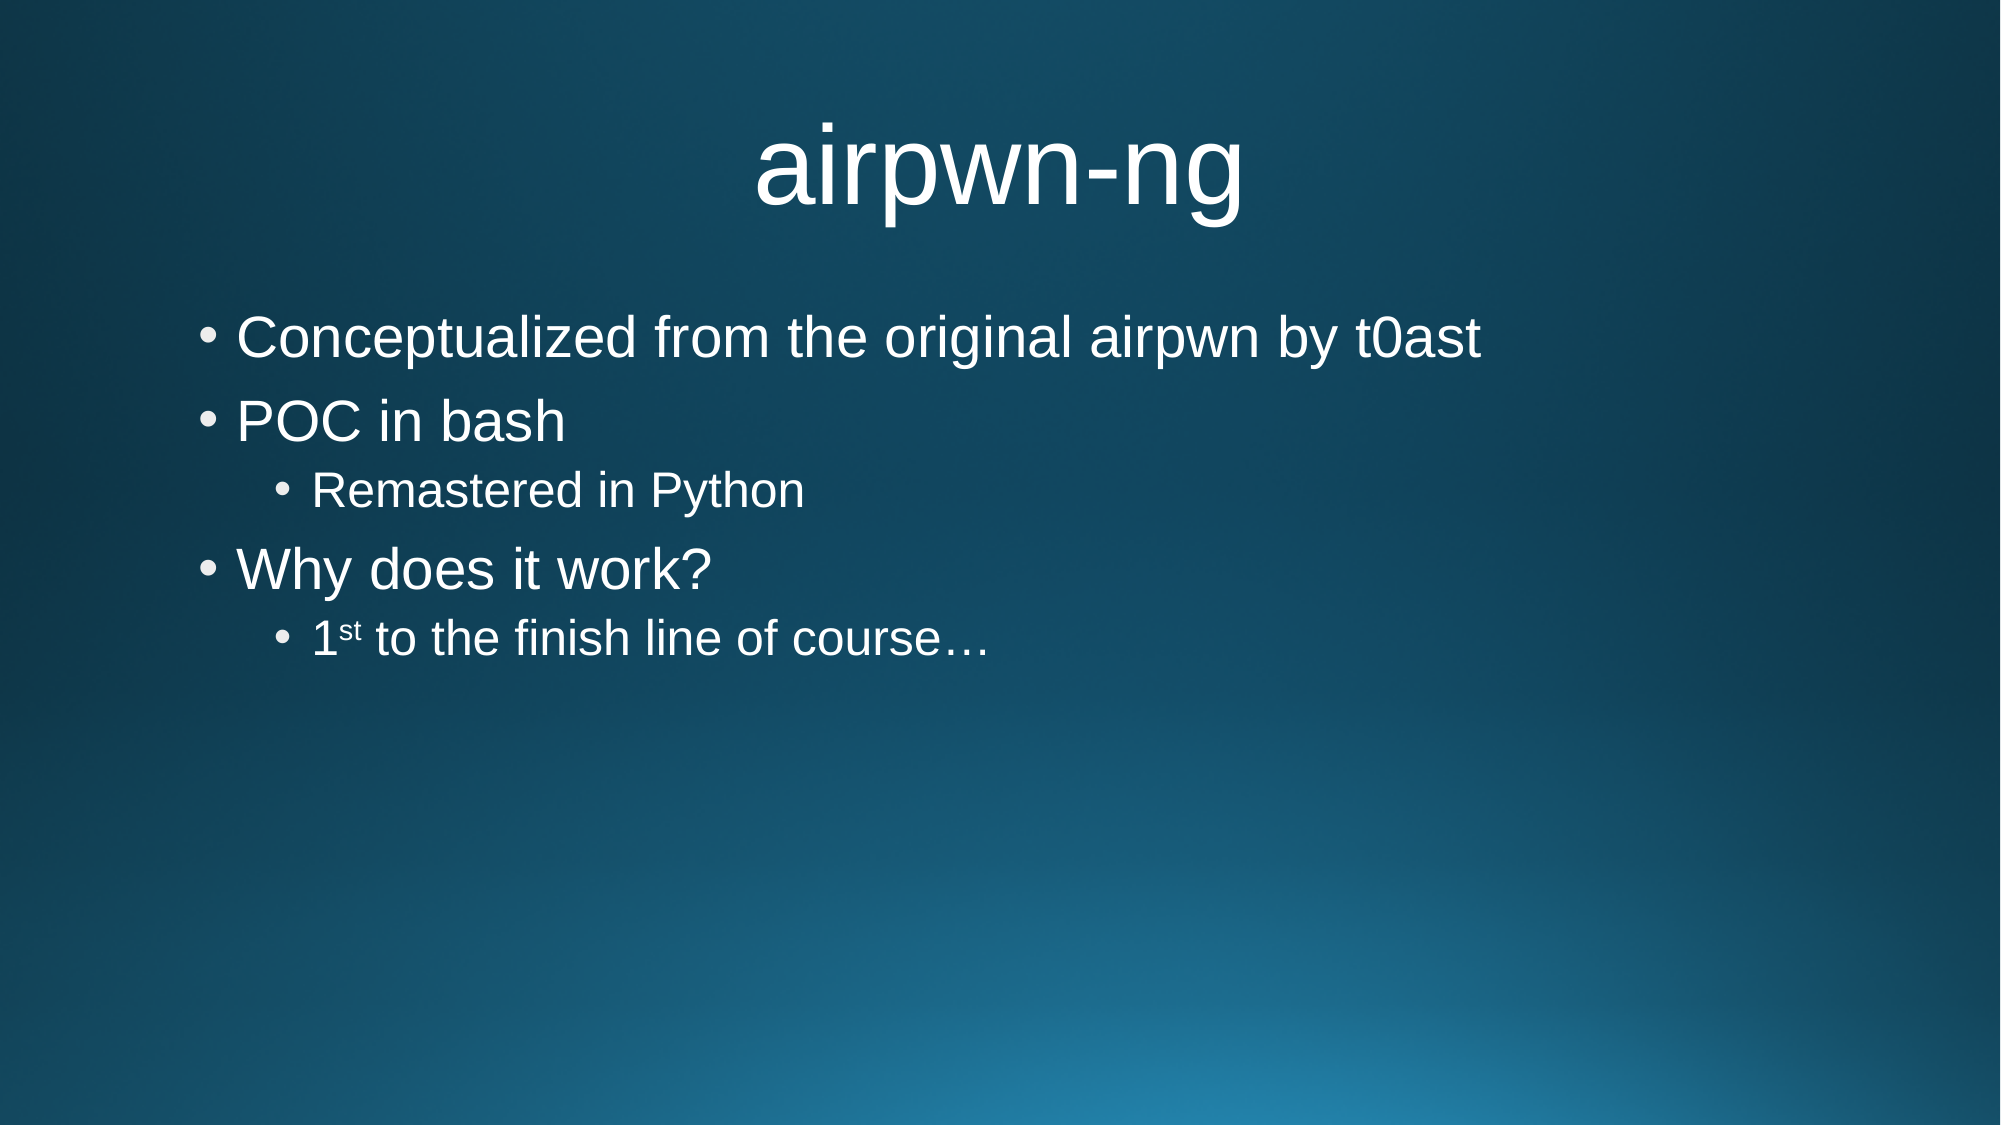

# airpwn-ng
Conceptualized from the original airpwn by t0ast
POC in bash
Remastered in Python
Why does it work?
1st to the finish line of course…